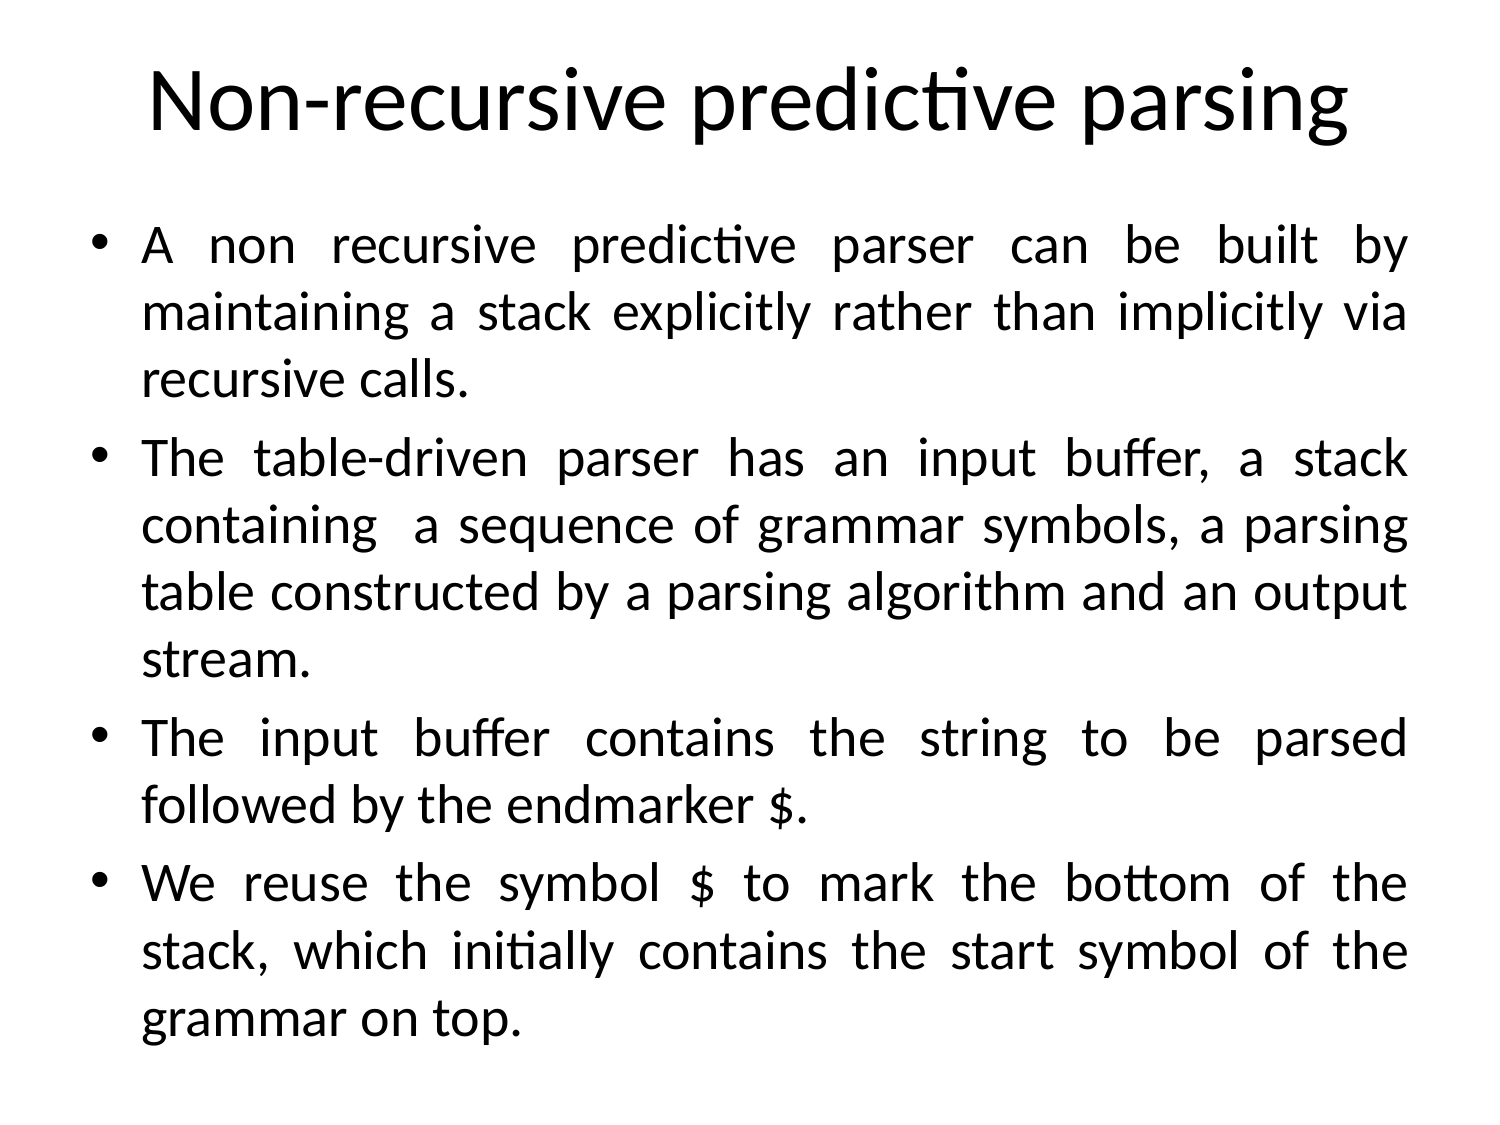

# Non-recursive predictive parsing
A non recursive predictive parser can be built by maintaining a stack explicitly rather than implicitly via recursive calls.
The table-driven parser has an input buffer, a stack containing  a sequence of grammar symbols, a parsing table constructed by a parsing algorithm and an output stream.
The input buffer contains the string to be parsed followed by the endmarker $.
We reuse the symbol $ to mark the bottom of the stack, which initially contains the start symbol of the grammar on top.